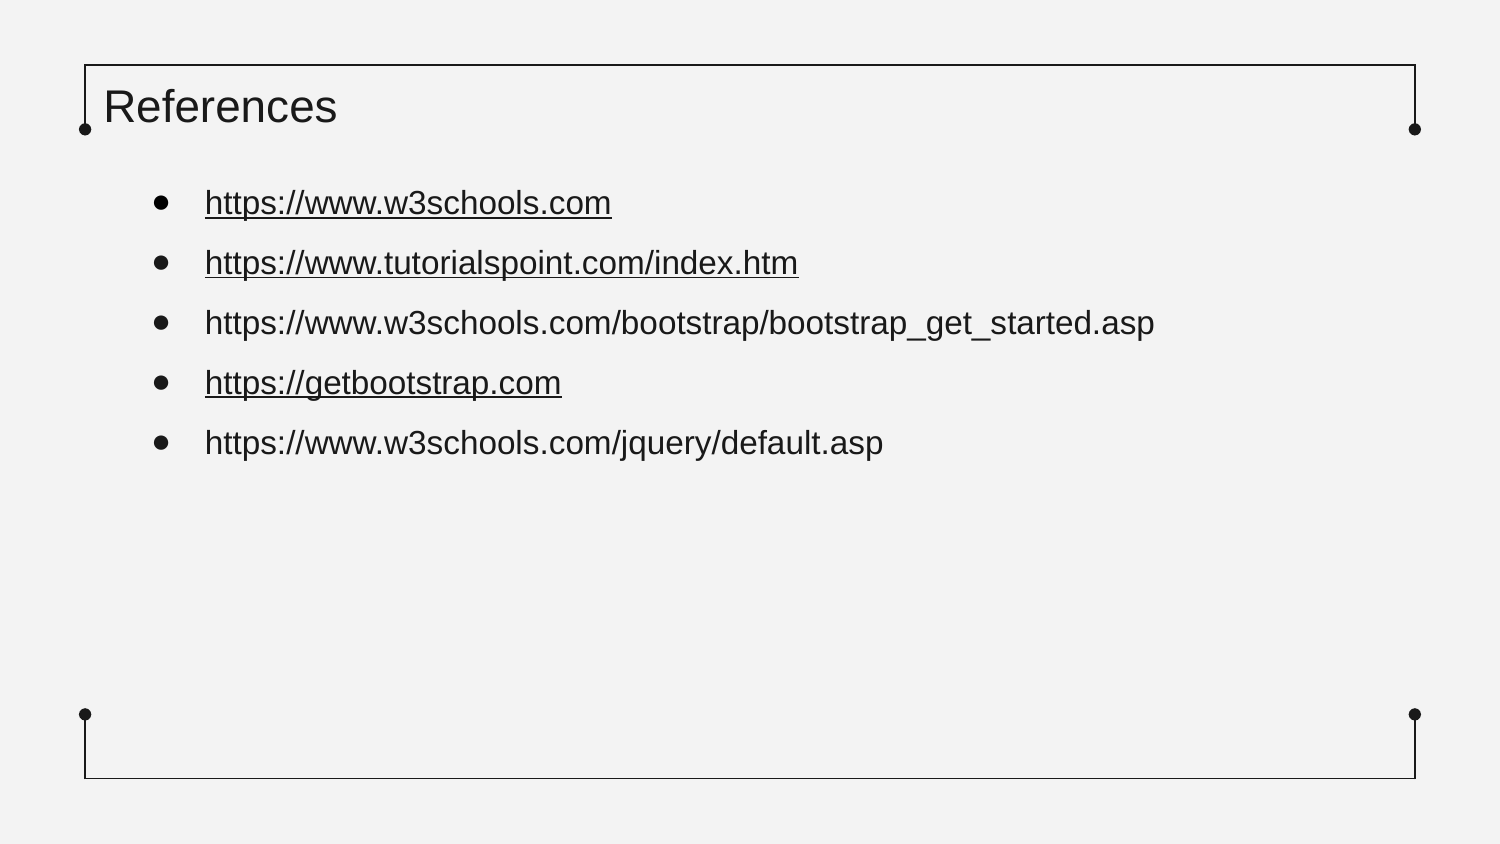

# References
https://www.w3schools.com
https://www.tutorialspoint.com/index.htm
https://www.w3schools.com/bootstrap/bootstrap_get_started.asp
https://getbootstrap.com
https://www.w3schools.com/jquery/default.asp